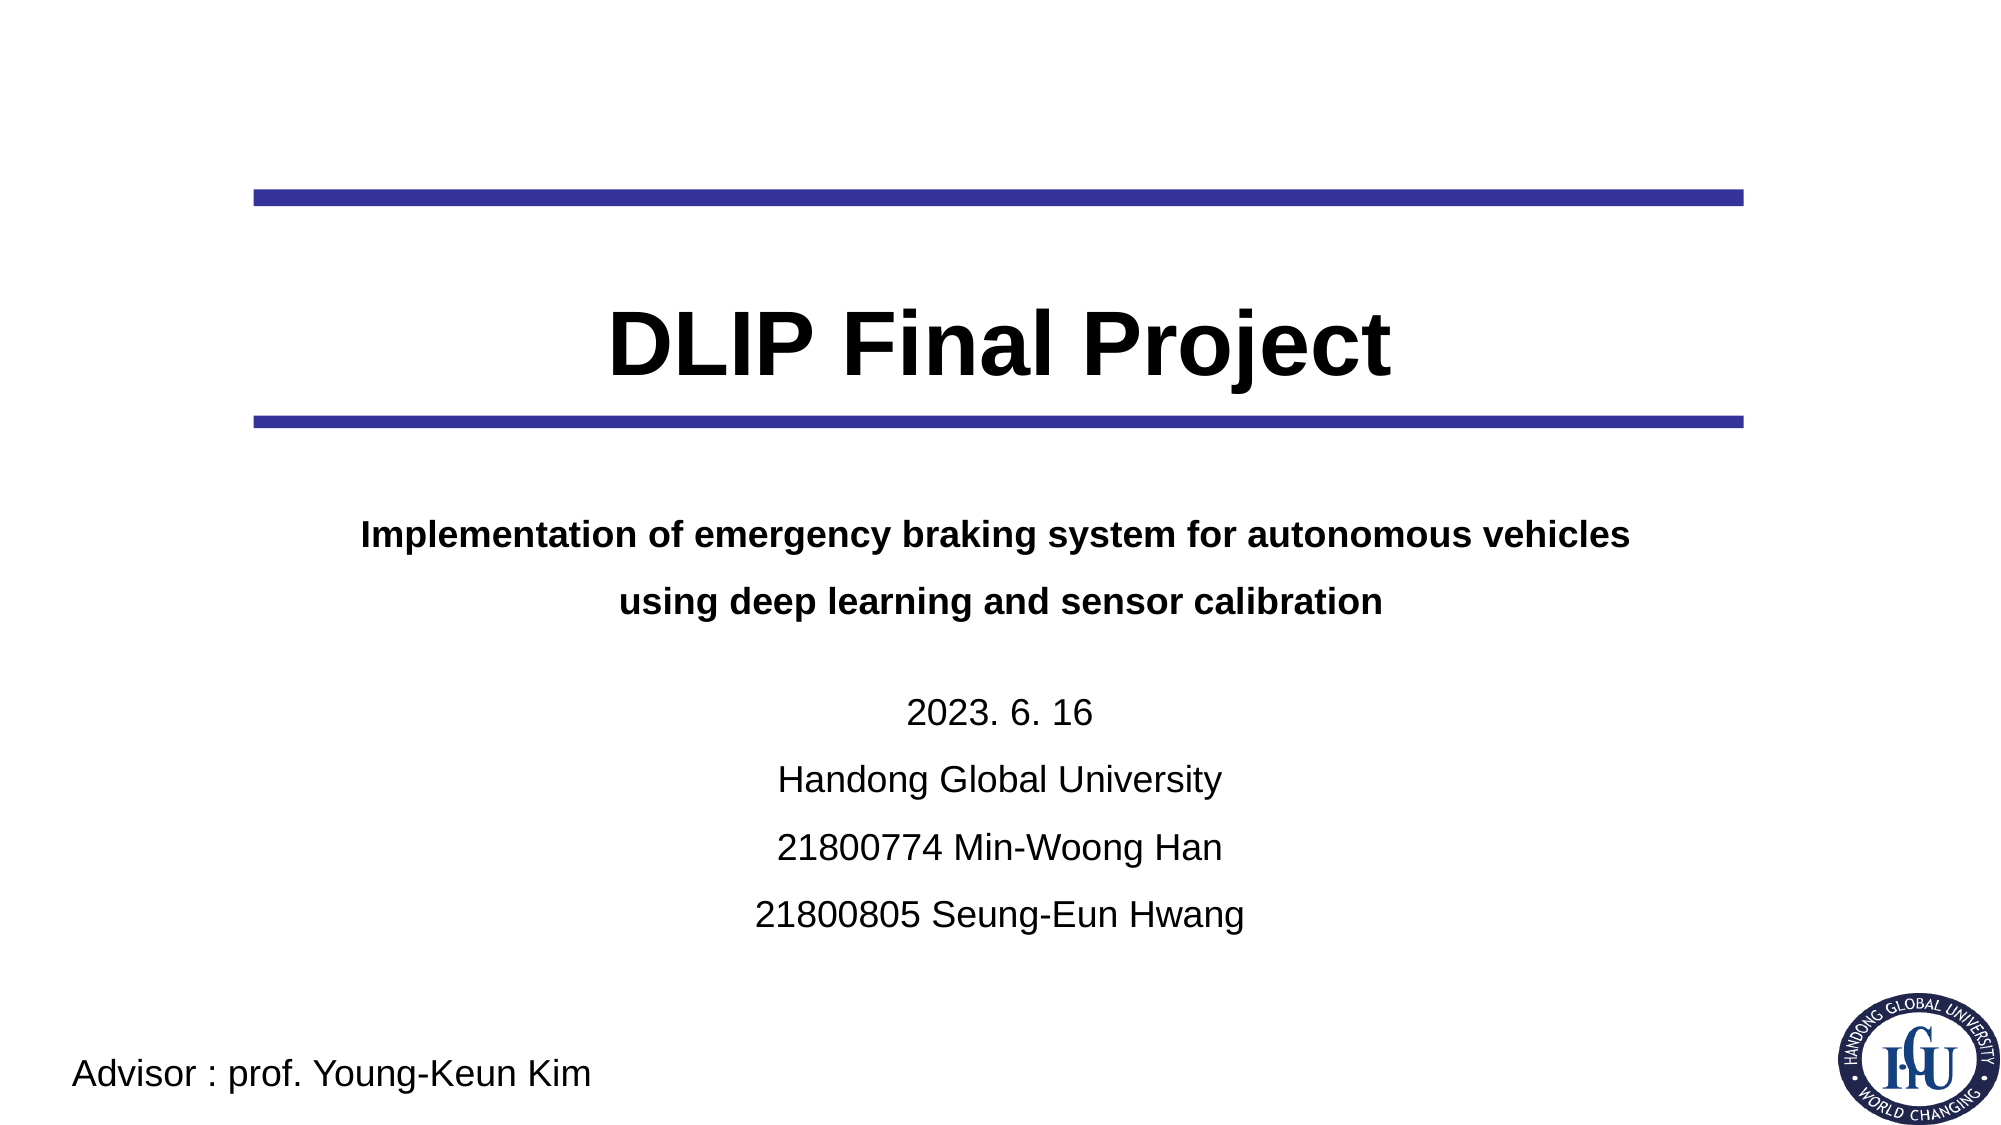

DLIP Final Project
Implementation of emergency braking system for autonomous vehicles
using deep learning and sensor calibration
2023. 6. 16
Handong Global University
21800774 Min-Woong Han
21800805 Seung-Eun Hwang
Advisor : prof. Young-Keun Kim